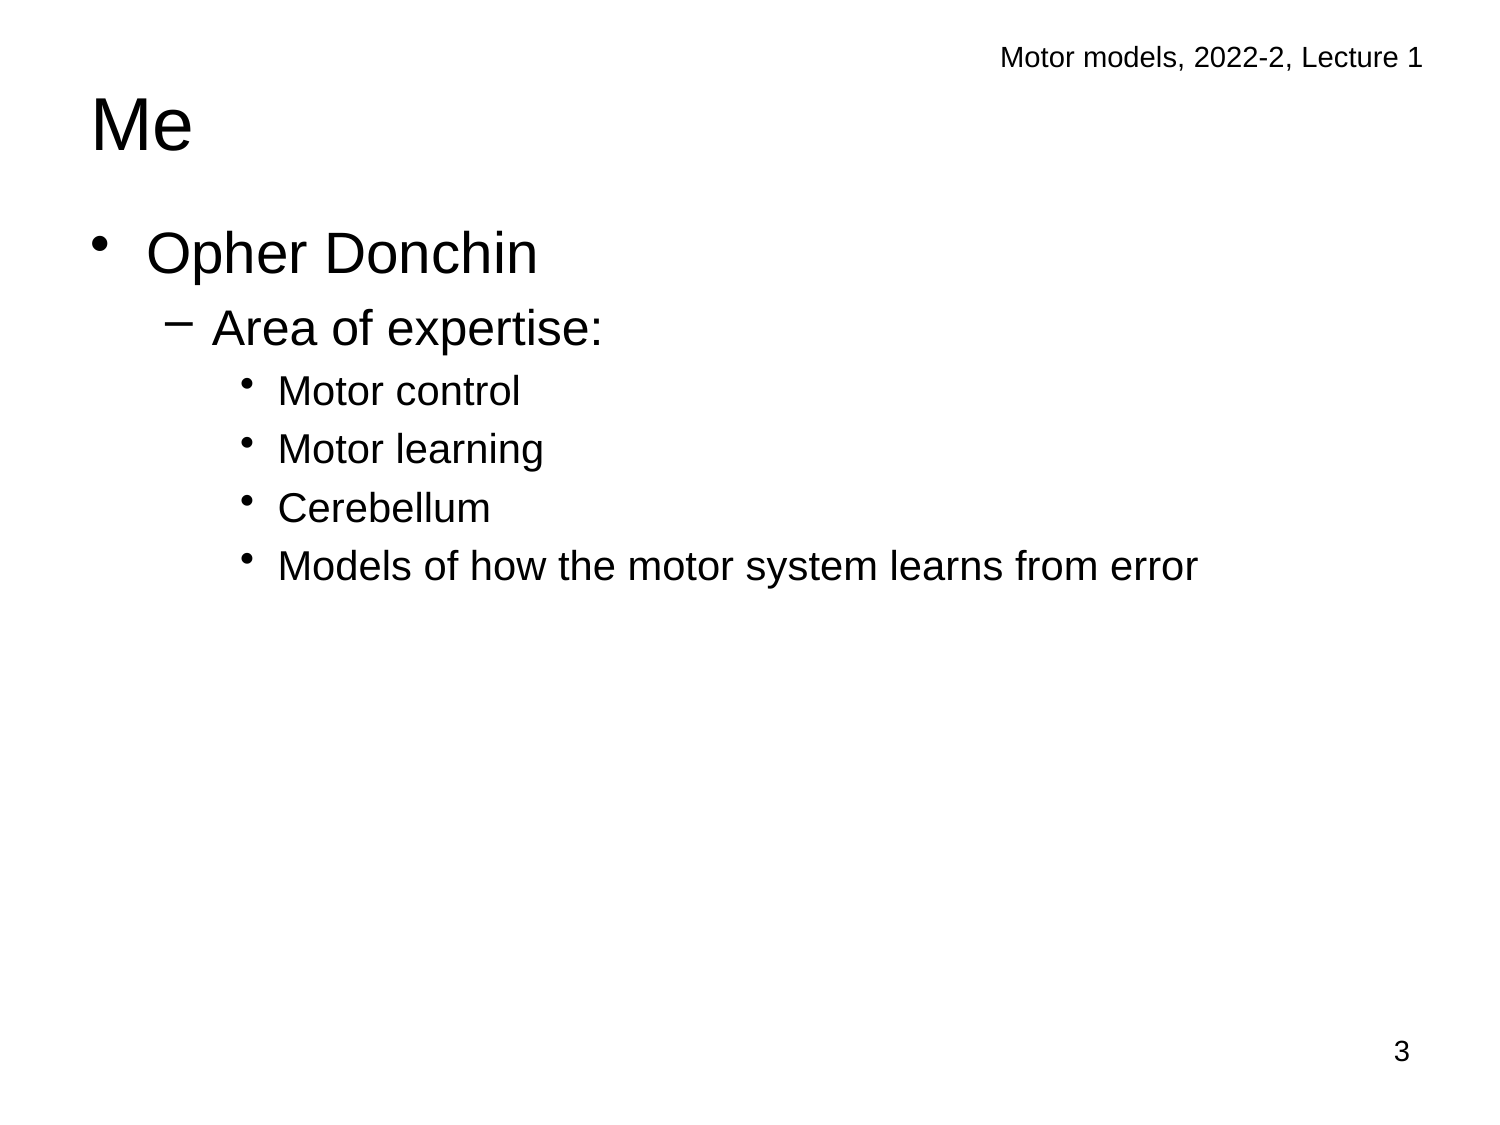

Motor models, 2022-2, Lecture 1
# Me
Opher Donchin
Area of expertise:
Motor control
Motor learning
Cerebellum
Models of how the motor system learns from error
3